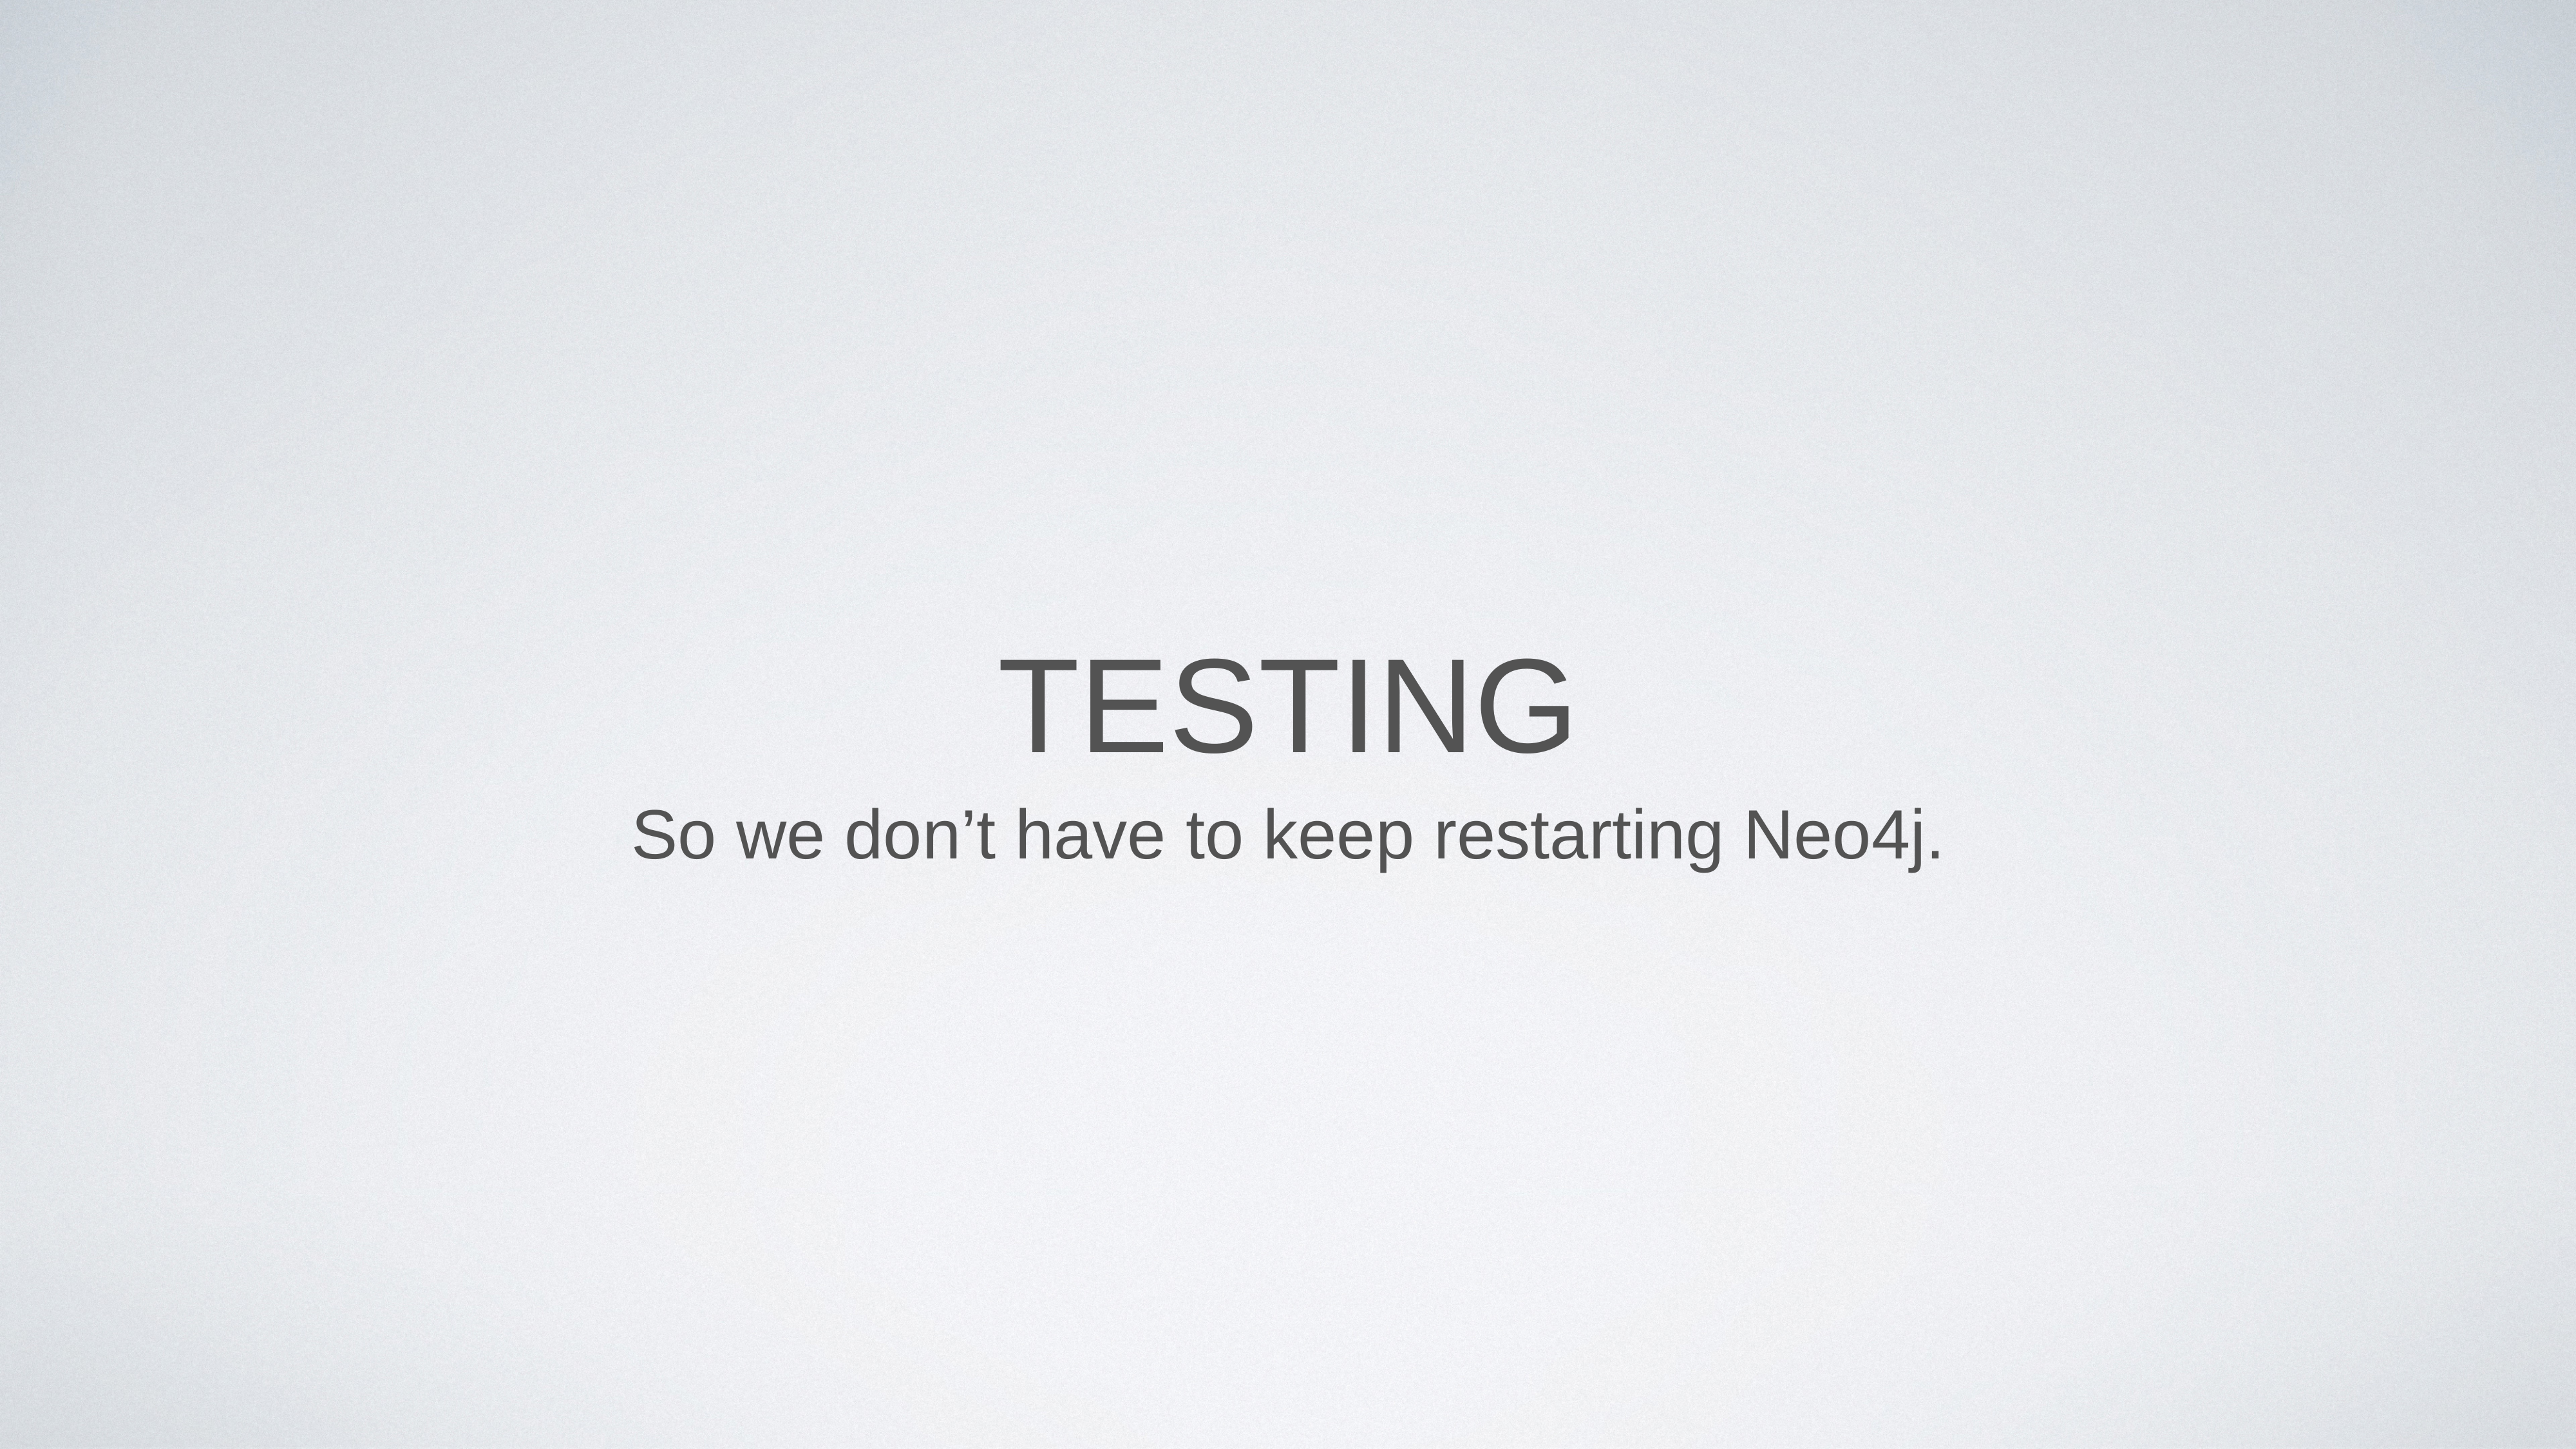

# Testing
So we don’t have to keep restarting Neo4j.